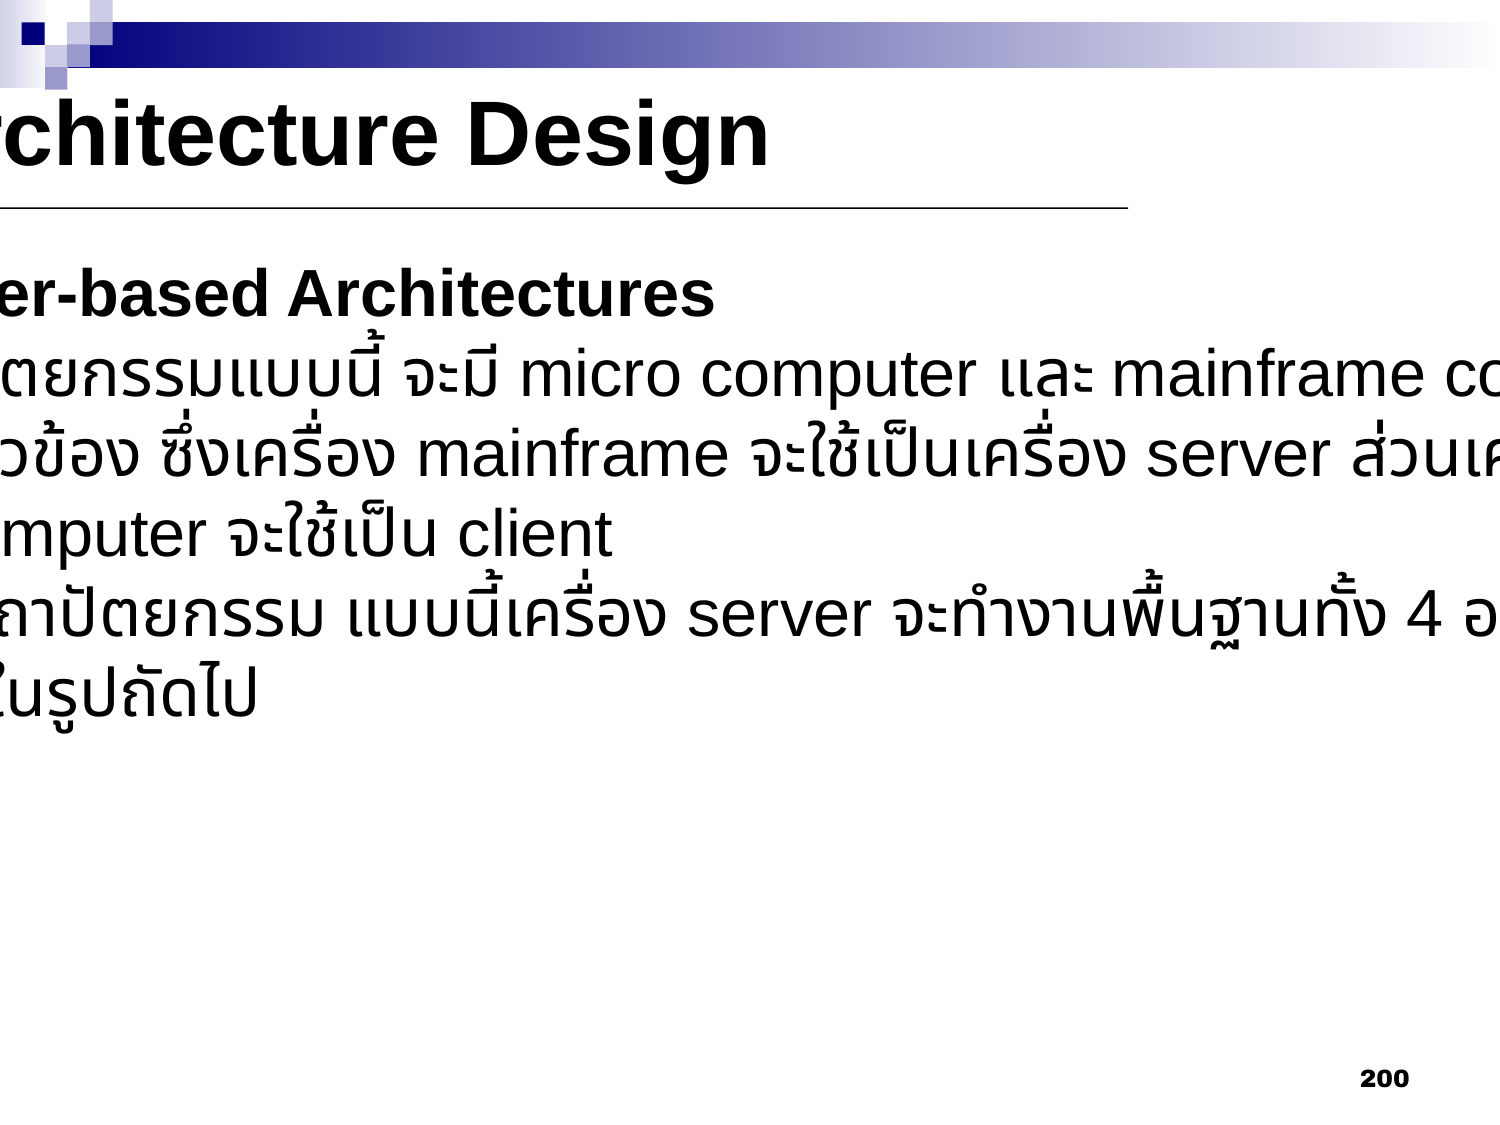

Architecture Design

(1) Server-based Architectures
      สถาปัตยกรรมแบบนี้ จะมี micro computer และ mainframe computer
เข้ามาเกี่ยวข้อง ซึ่งเครื่อง mainframe จะใช้เป็นเครื่อง server ส่วนเครื่อง
micro computer จะใช้เป็น client
      โดยสถาปัตยกรรม แบบนี้เครื่อง server จะทำงานพื้นฐานทั้ง 4 อย่าง
อย่างเช่นในรูปถัดไป
200